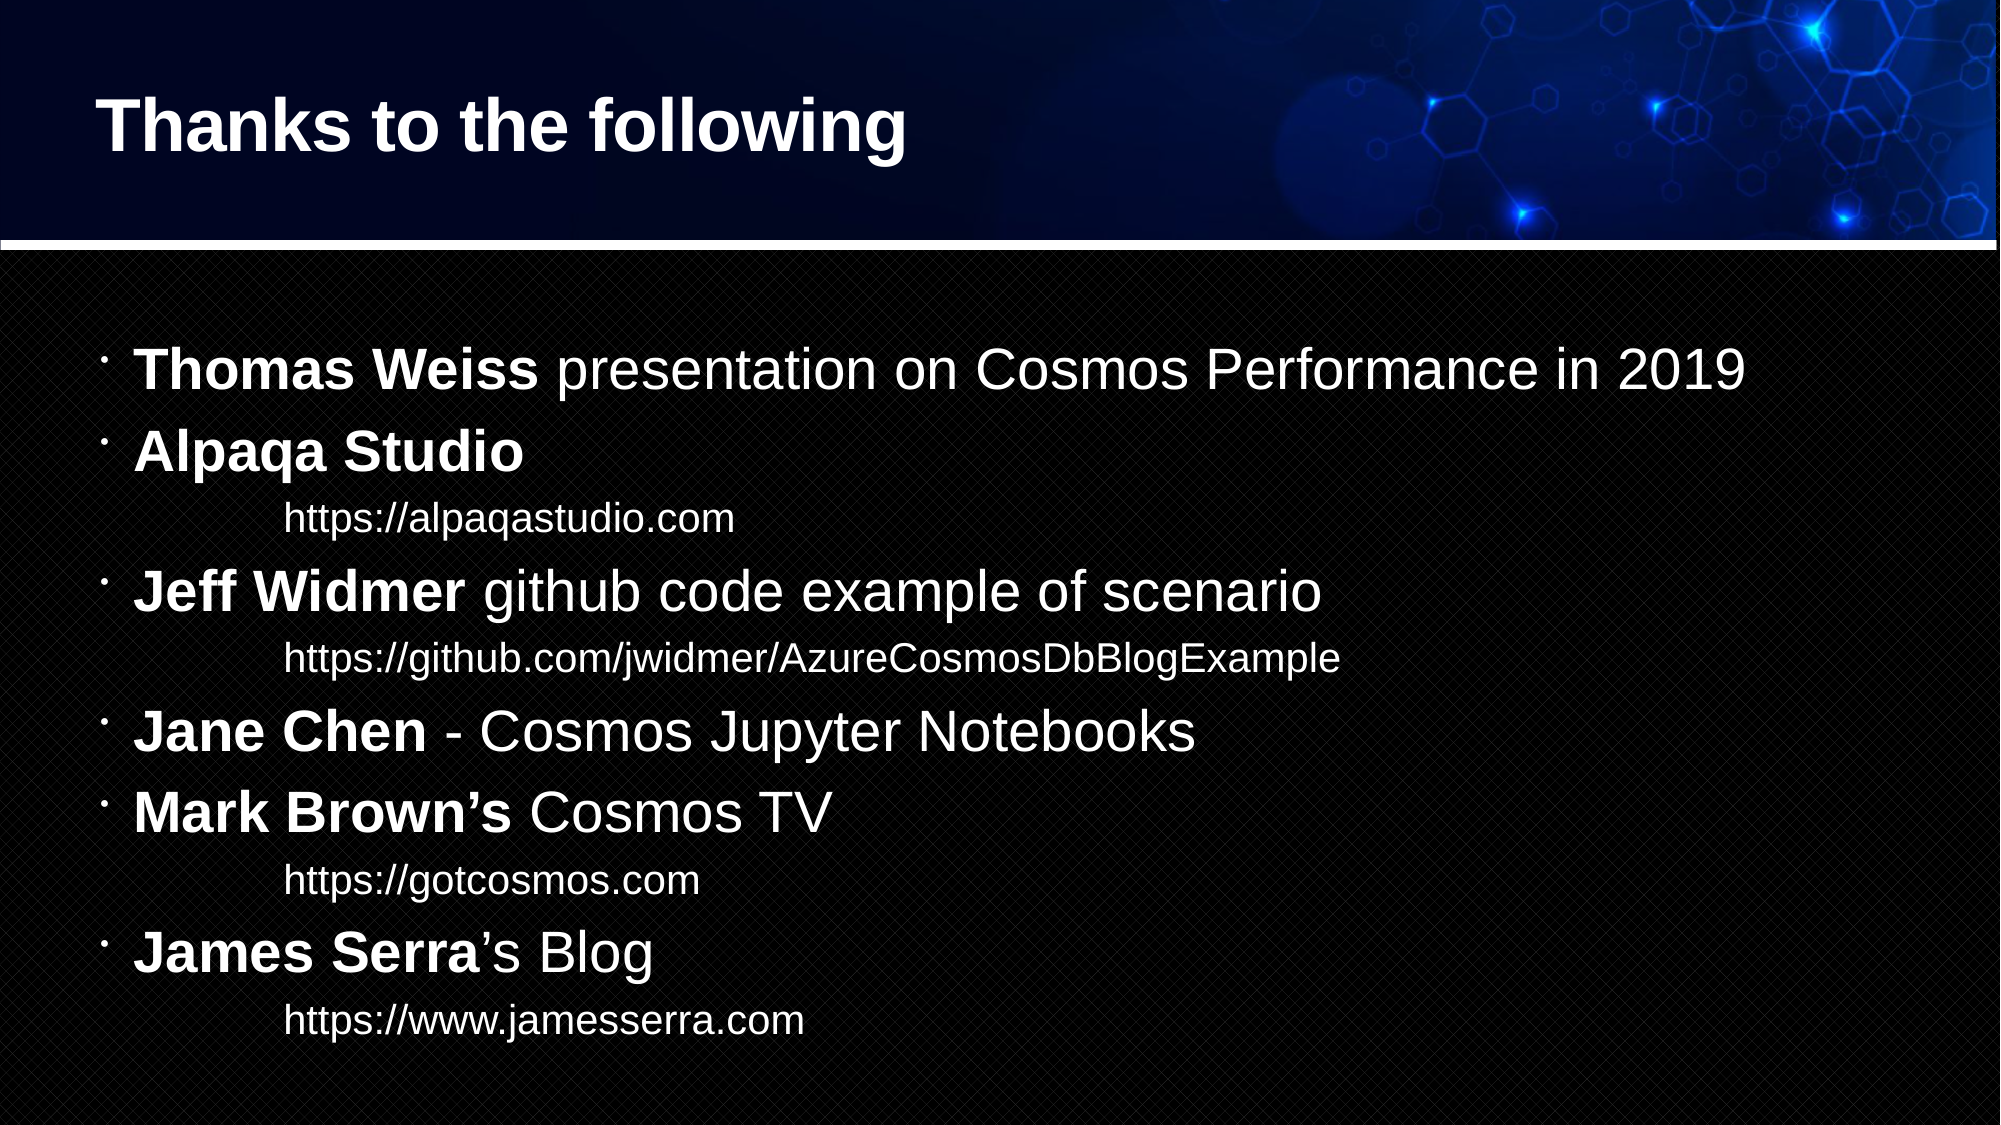

# Thanks to the following
Thomas Weiss presentation on Cosmos Performance in 2019
Alpaqa Studio
	https://alpaqastudio.com
Jeff Widmer github code example of scenario
	https://github.com/jwidmer/AzureCosmosDbBlogExample
Jane Chen - Cosmos Jupyter Notebooks
Mark Brown’s Cosmos TV
	https://gotcosmos.com
James Serra’s Blog
	https://www.jamesserra.com